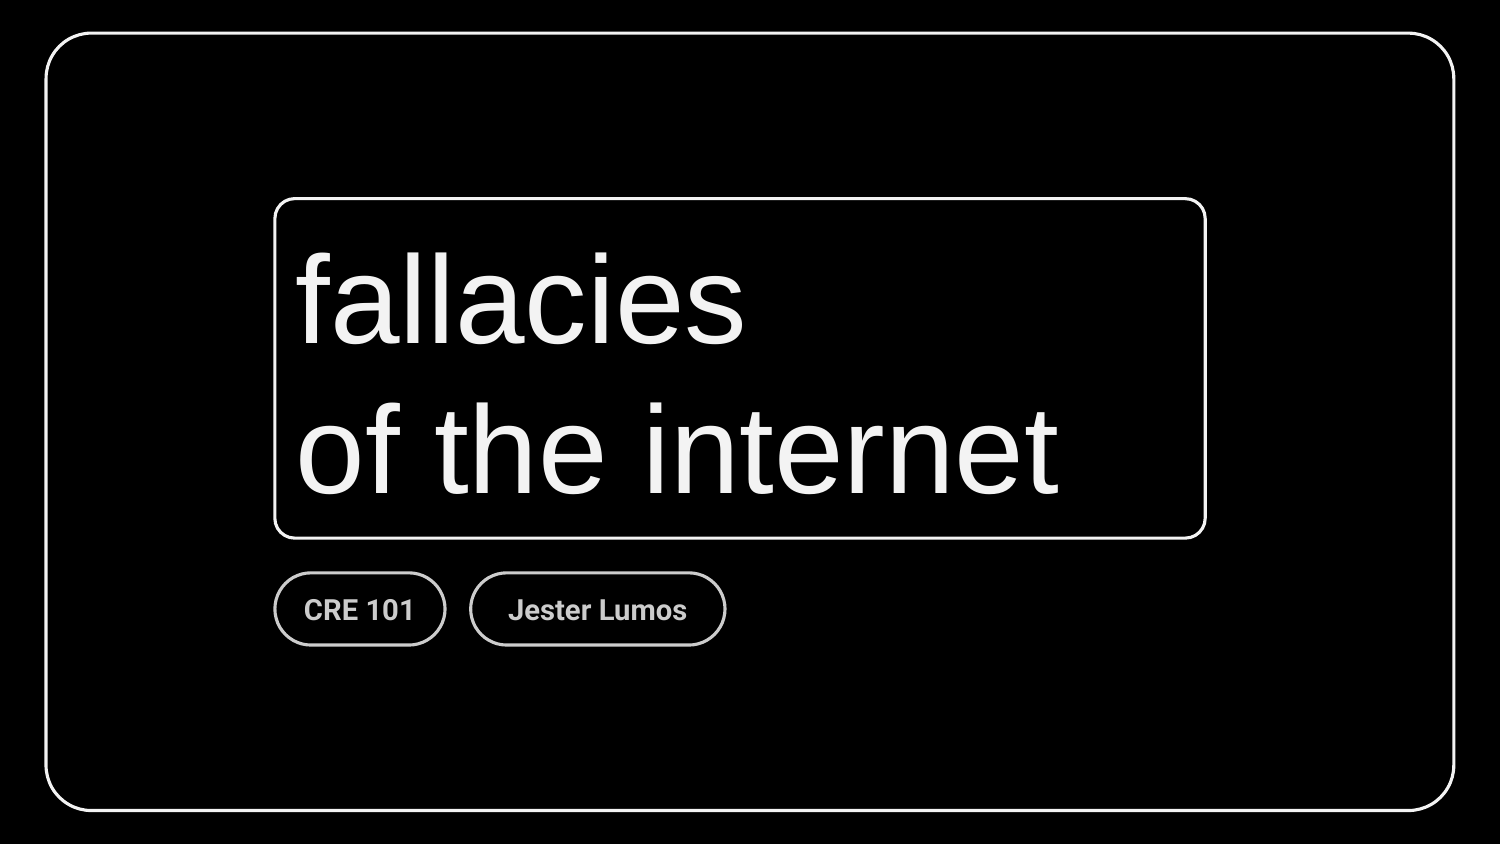

fallacies
of the internet
CRE 101
Jester Lumos